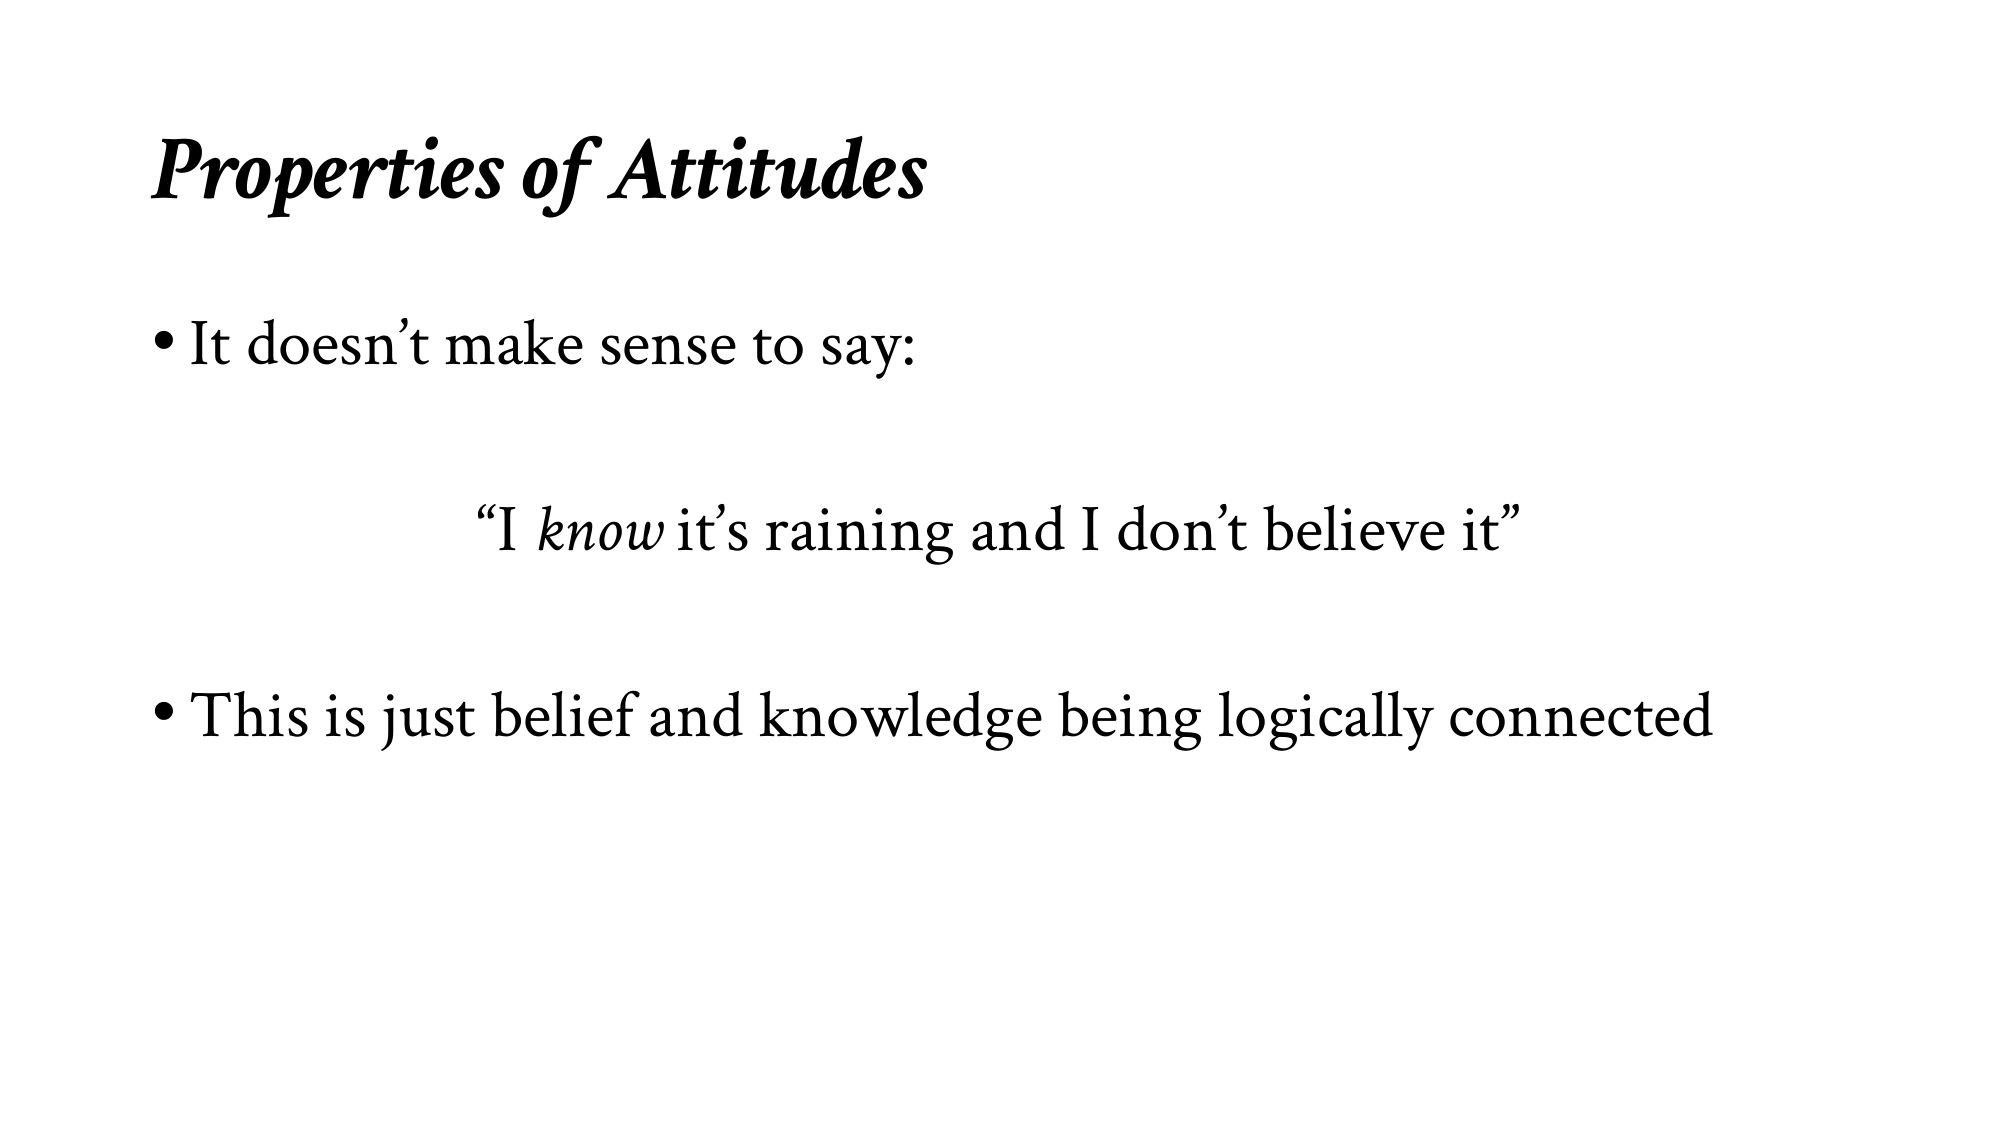

# Properties of Attitudes
It doesn’t make sense to say:

“I know it’s raining and I don’t believe it”

This is just belief and knowledge being logically connected